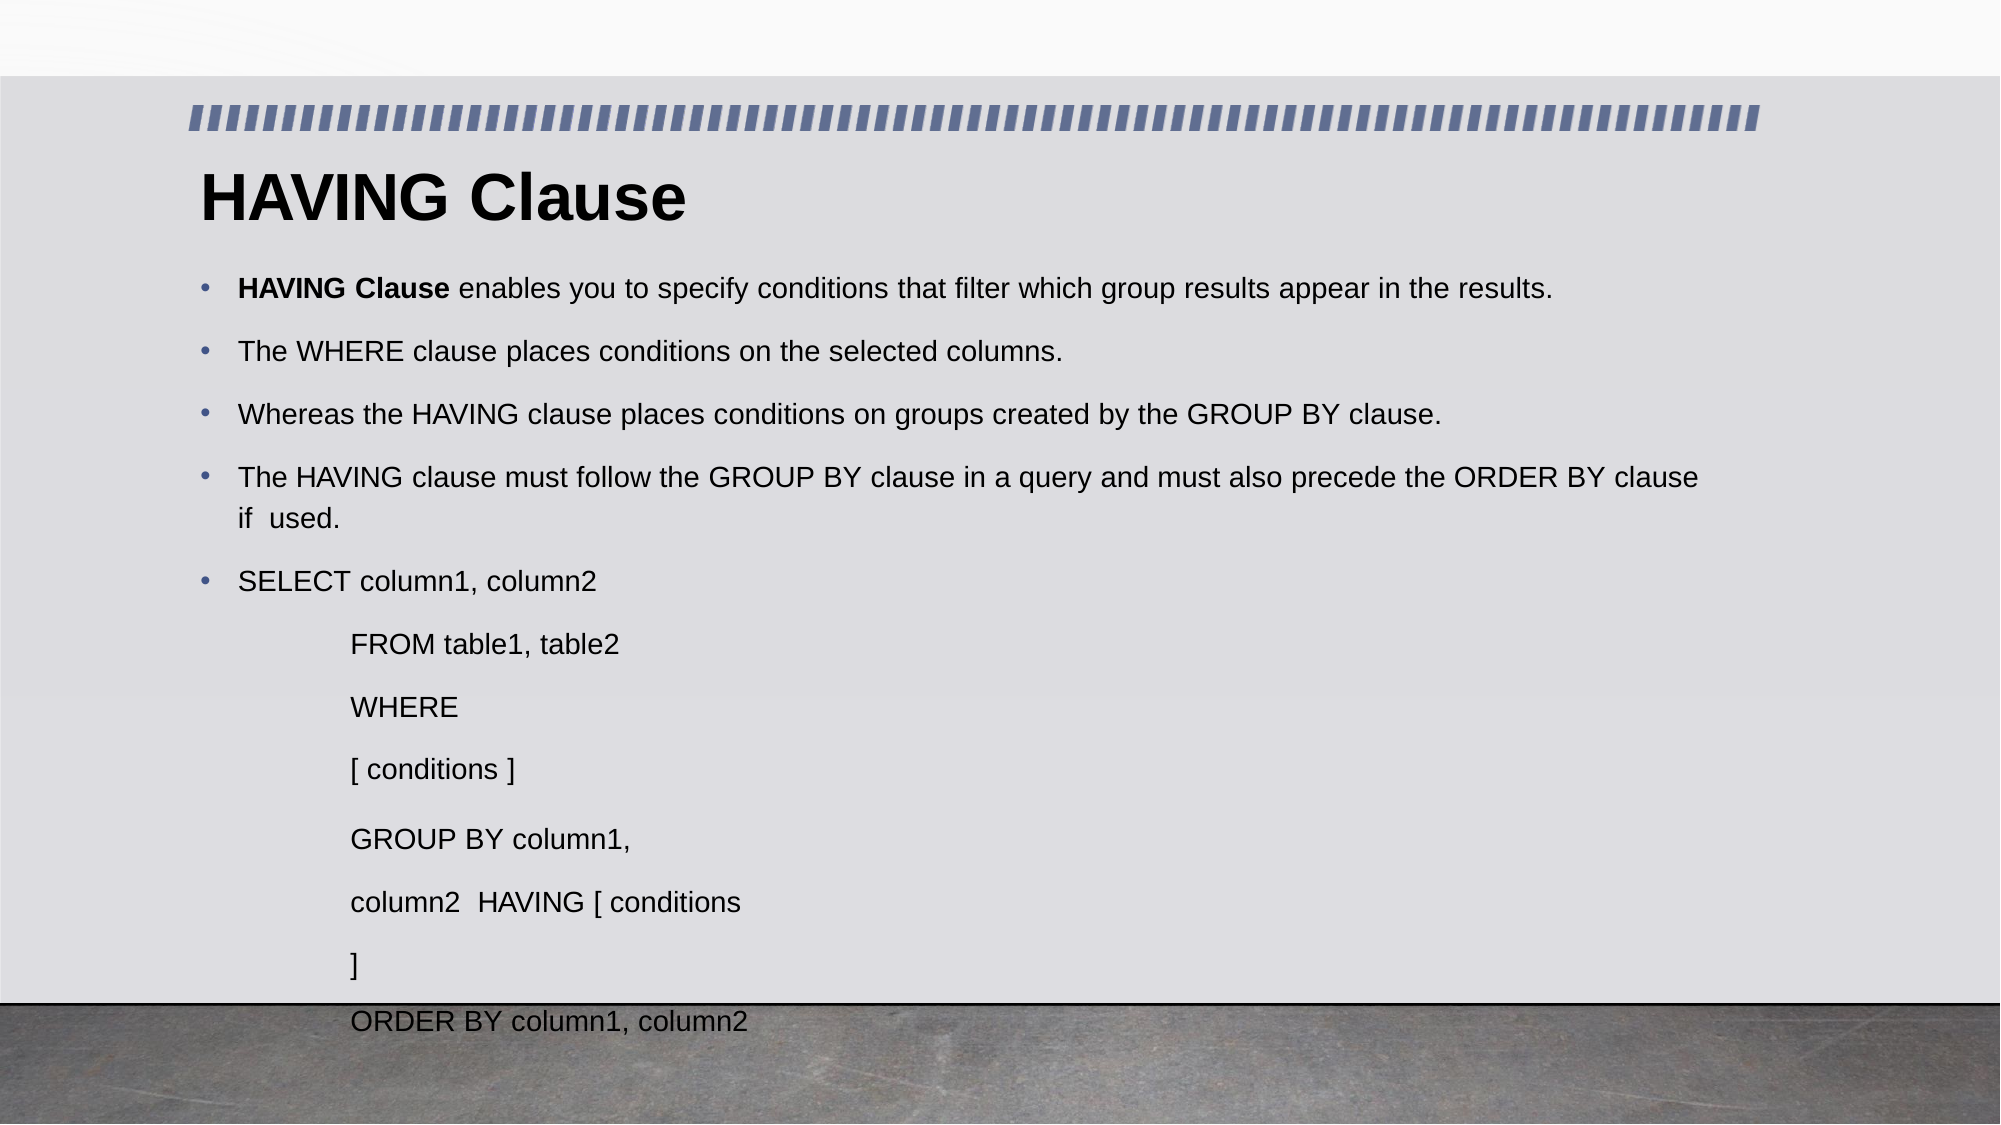

# HAVING Clause
HAVING Clause enables you to specify conditions that filter which group results appear in the results.
The WHERE clause places conditions on the selected columns.
Whereas the HAVING clause places conditions on groups created by the GROUP BY clause.
The HAVING clause must follow the GROUP BY clause in a query and must also precede the ORDER BY clause if  used.
SELECT column1, column2
FROM table1, table2  WHERE [ conditions ]
GROUP BY column1, column2  HAVING [ conditions ]
ORDER BY column1, column2